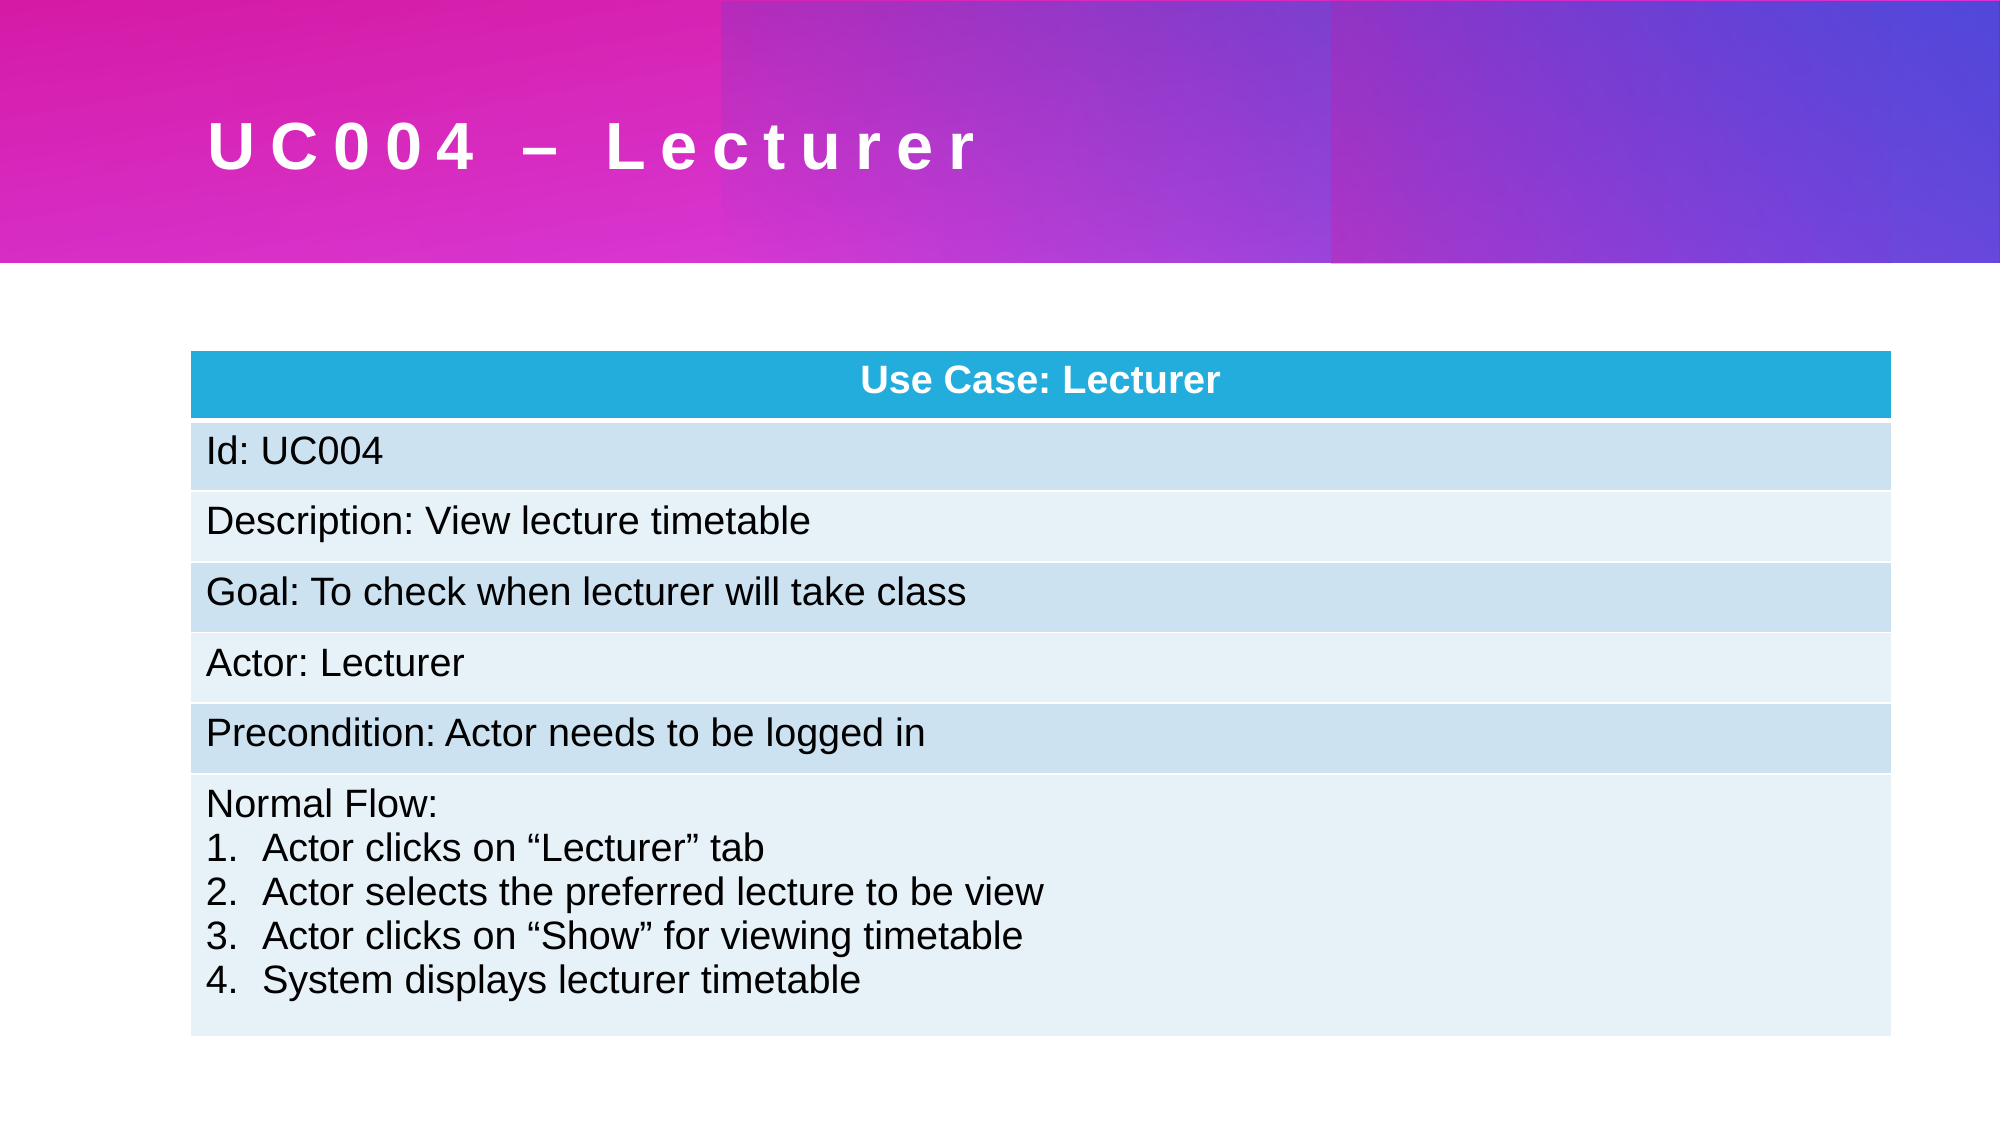

# UC004 – Lecturer
| Use Case: Lecturer |
| --- |
| Id: UC004 |
| Description: View lecture timetable |
| Goal: To check when lecturer will take class |
| Actor: Lecturer |
| Precondition: Actor needs to be logged in |
| Normal Flow: Actor clicks on “Lecturer” tab Actor selects the preferred lecture to be view Actor clicks on “Show” for viewing timetable System displays lecturer timetable |